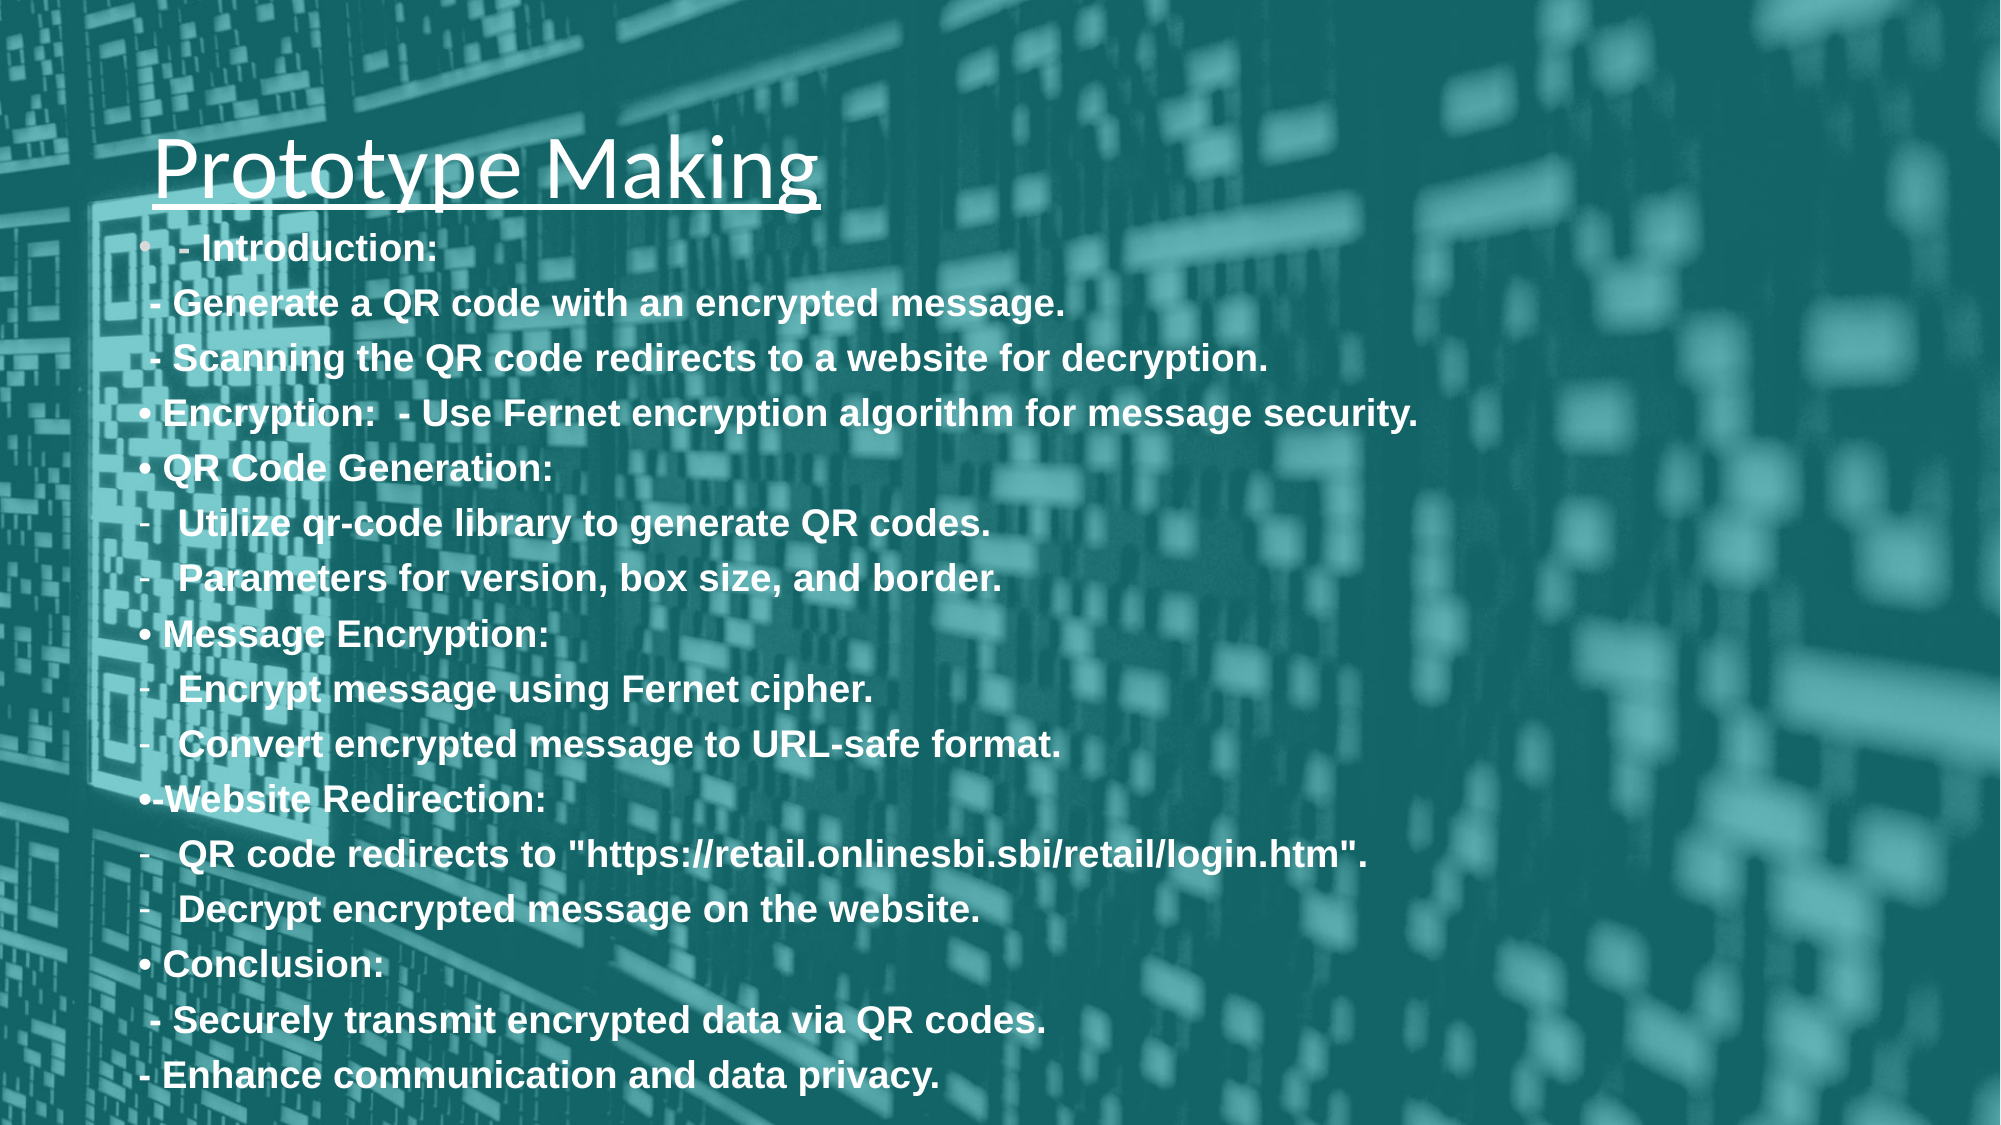

# Prototype Making
- Introduction:
 - Generate a QR code with an encrypted message.
 - Scanning the QR code redirects to a website for decryption.
• Encryption:  - Use Fernet encryption algorithm for message security.
• QR Code Generation:
Utilize qr-code library to generate QR codes.
Parameters for version, box size, and border.
• Message Encryption:
Encrypt message using Fernet cipher.
Convert encrypted message to URL-safe format.
•-Website Redirection:
QR code redirects to "https://retail.onlinesbi.sbi/retail/login.htm".
Decrypt encrypted message on the website.
• Conclusion:
 - Securely transmit encrypted data via QR codes.
- Enhance communication and data privacy.